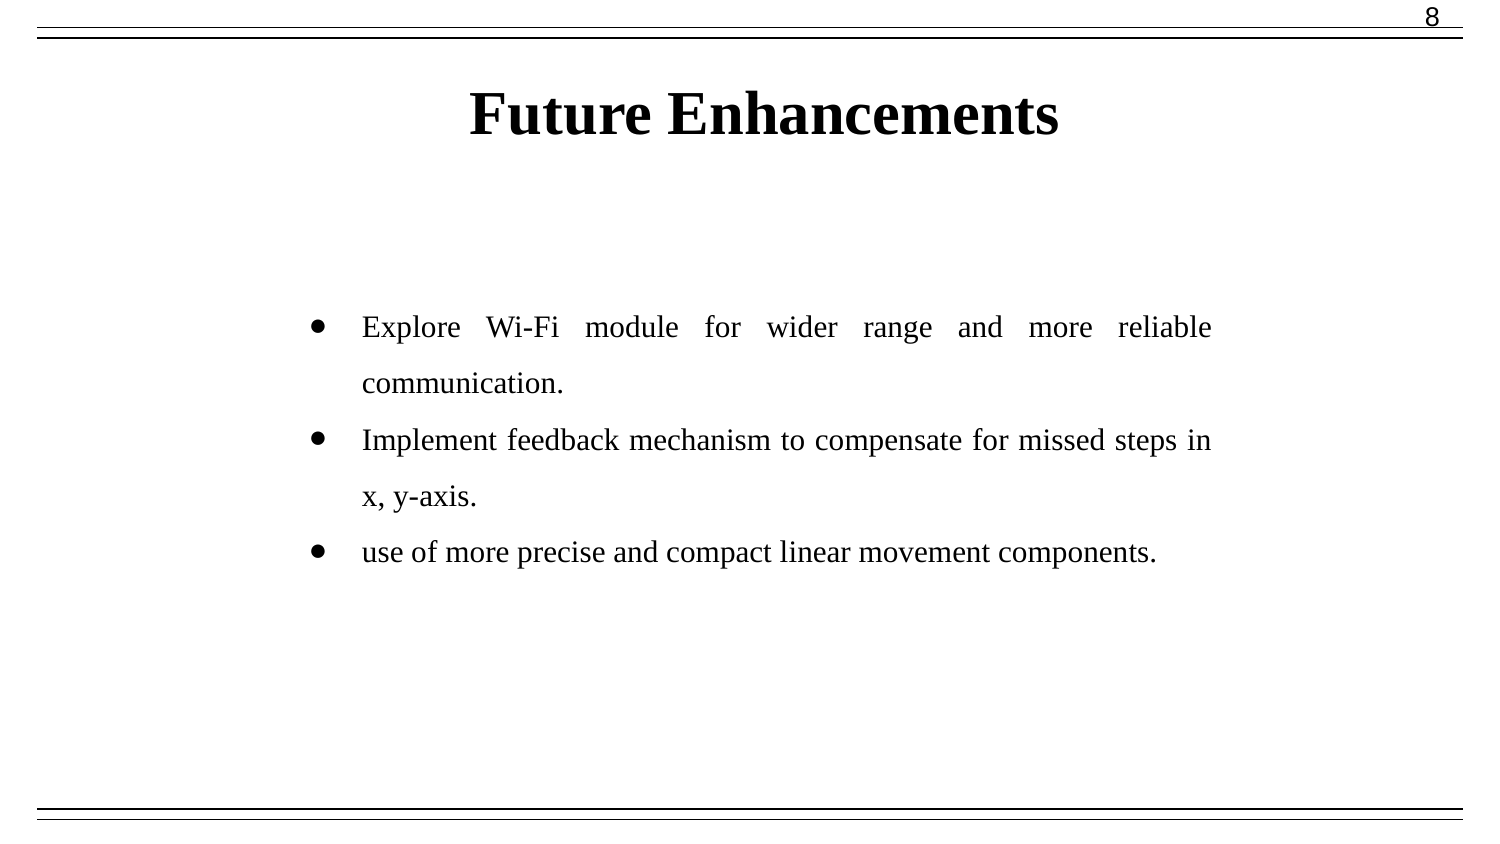

8
# Future Enhancements
Explore Wi-Fi module for wider range and more reliable communication.
Implement feedback mechanism to compensate for missed steps in x, y-axis.
use of more precise and compact linear movement components.